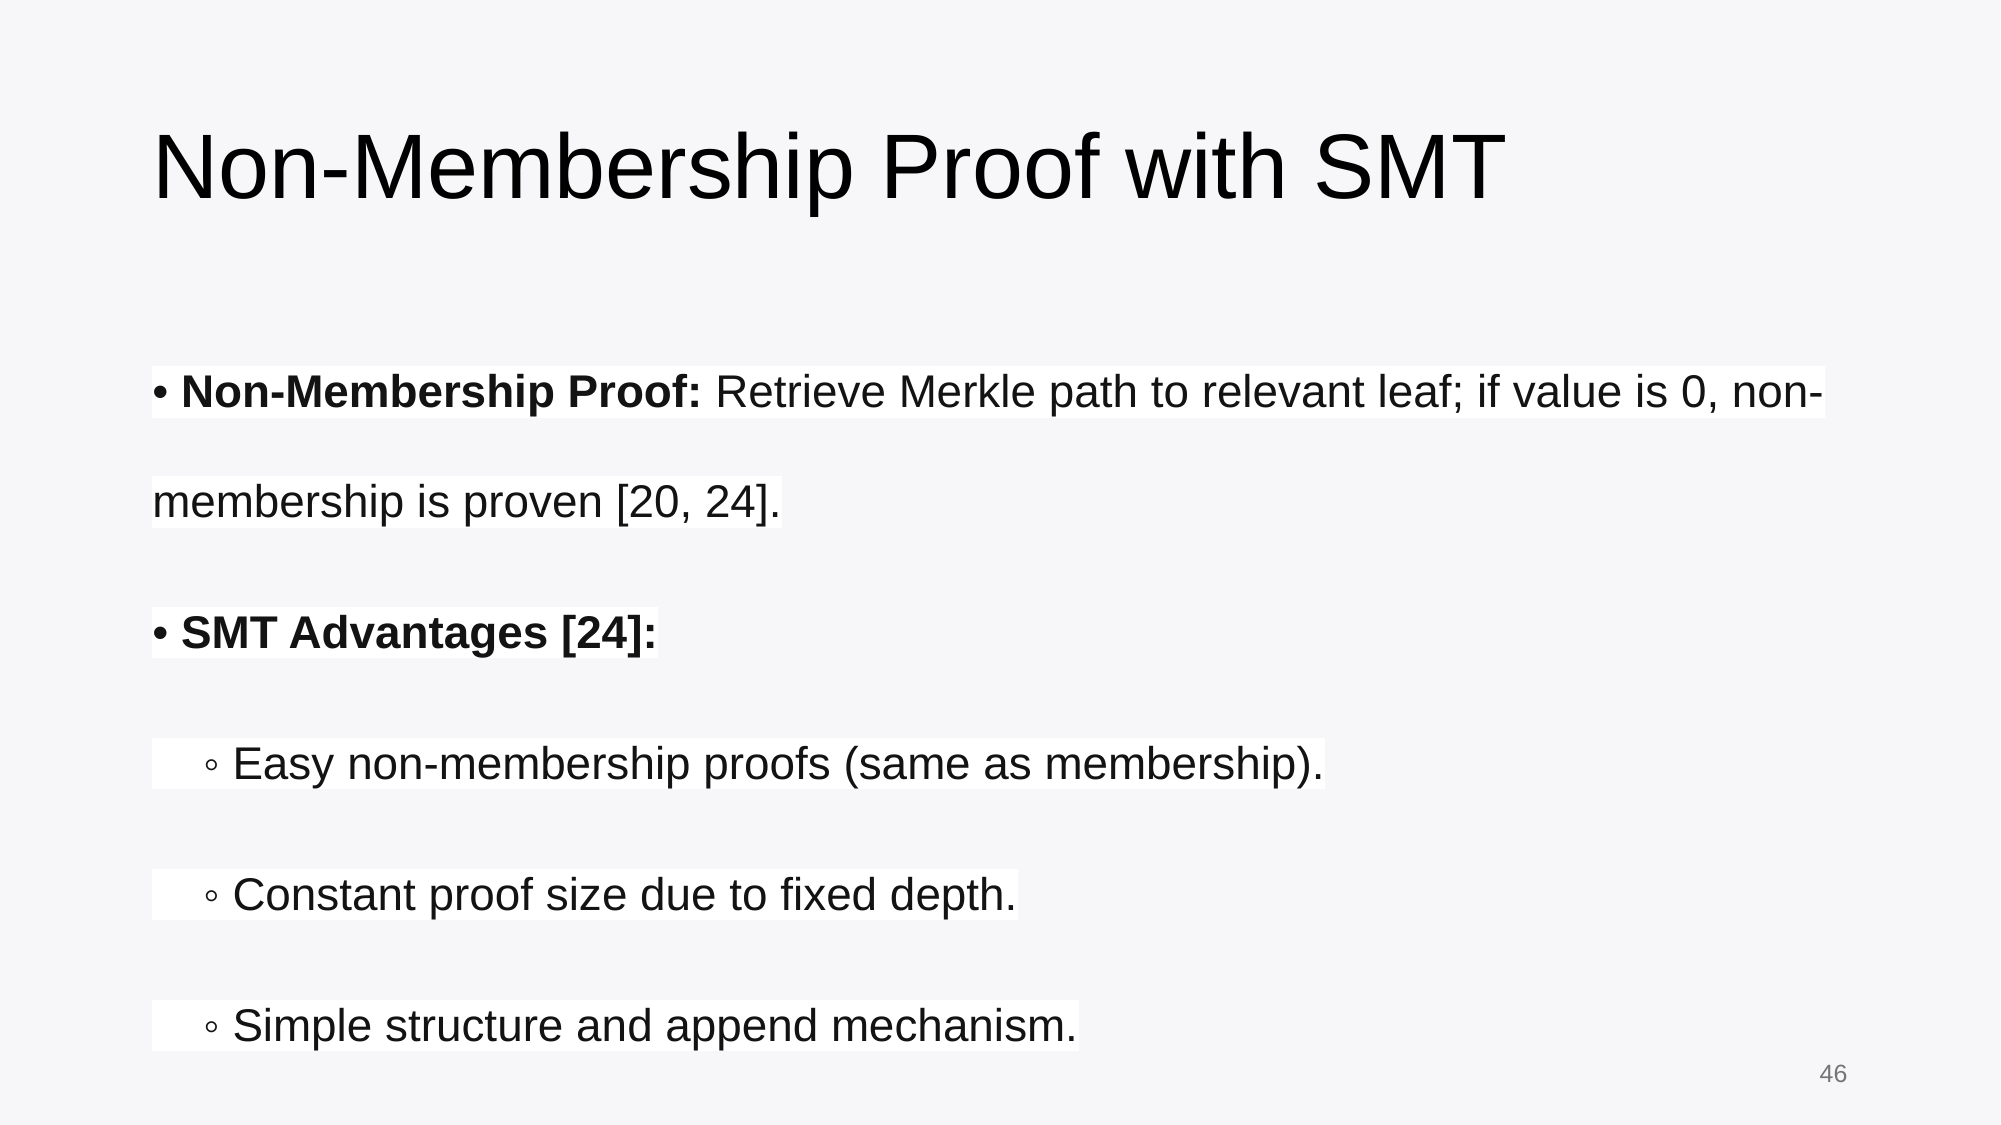

# Non-Membership Proof with SMT
• Non-Membership Proof: Retrieve Merkle path to relevant leaf; if value is 0, non-membership is proven [20, 24].
• SMT Advantages [24]:
    ◦ Easy non-membership proofs (same as membership).
    ◦ Constant proof size due to fixed depth.
    ◦ Simple structure and append mechanism.

46